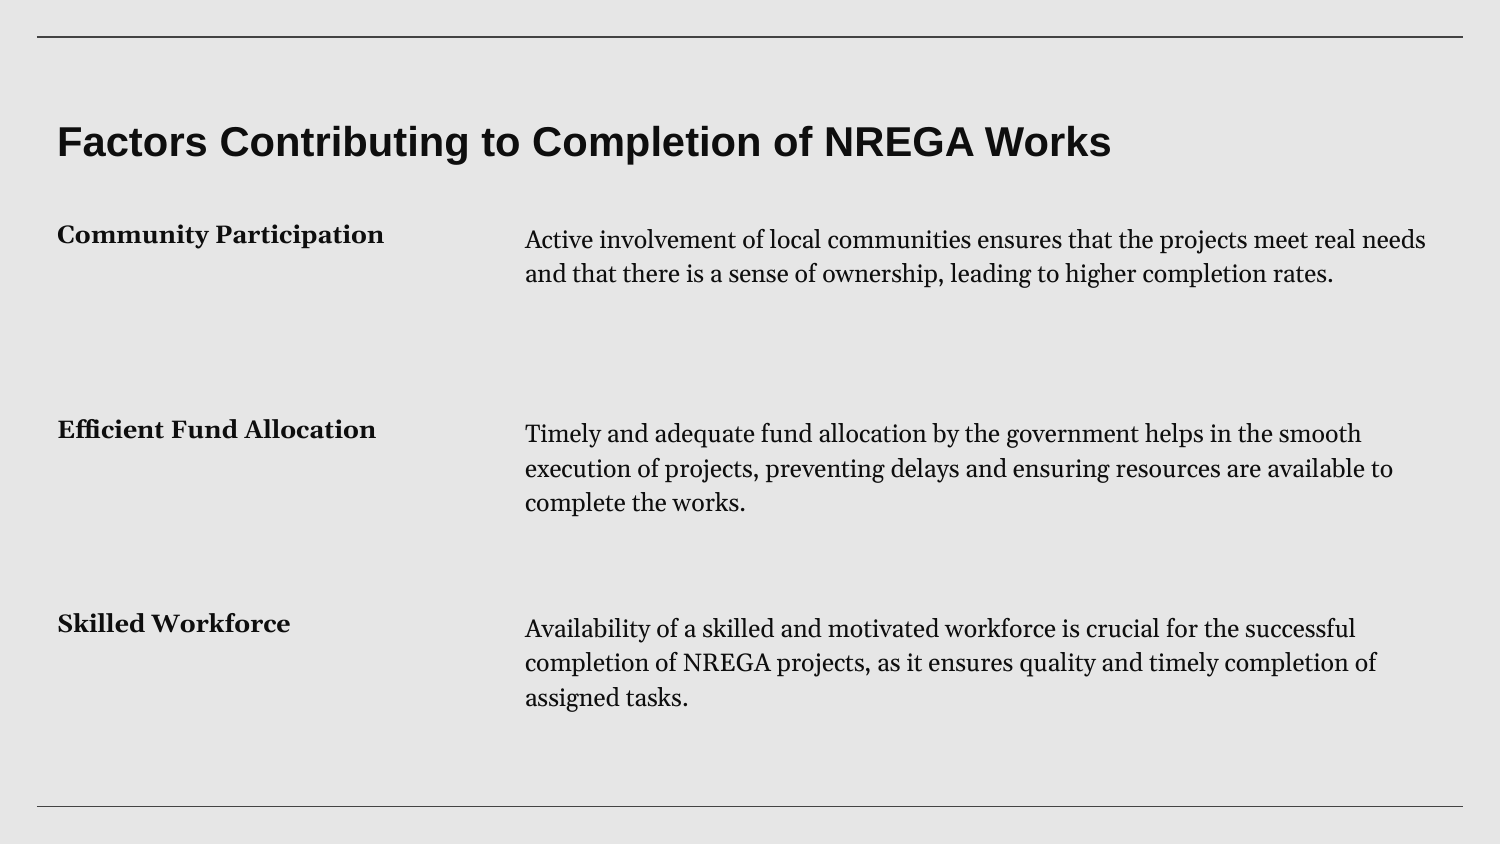

# Factors Contributing to Completion of NREGA Works
Active involvement of local communities ensures that the projects meet real needs and that there is a sense of ownership, leading to higher completion rates.
Community Participation
Timely and adequate fund allocation by the government helps in the smooth execution of projects, preventing delays and ensuring resources are available to complete the works.
Efficient Fund Allocation
Availability of a skilled and motivated workforce is crucial for the successful completion of NREGA projects, as it ensures quality and timely completion of assigned tasks.
Skilled Workforce